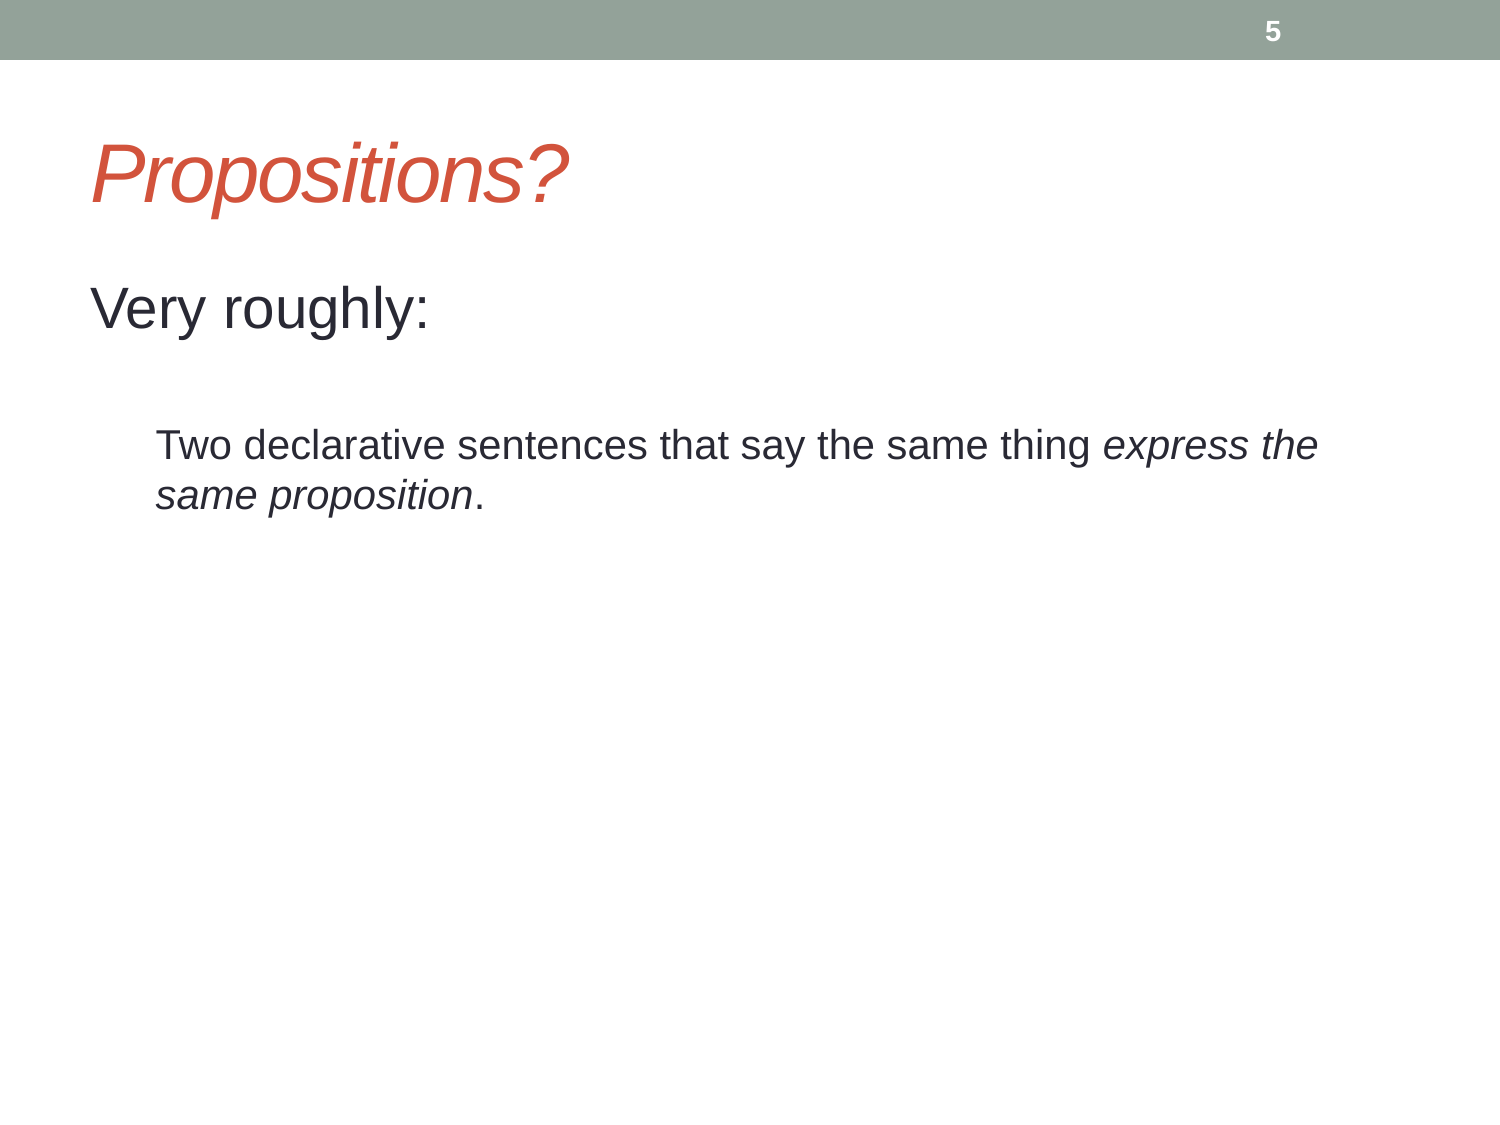

5
# Propositions?
Very roughly:
Two declarative sentences that say the same thing express the same proposition.